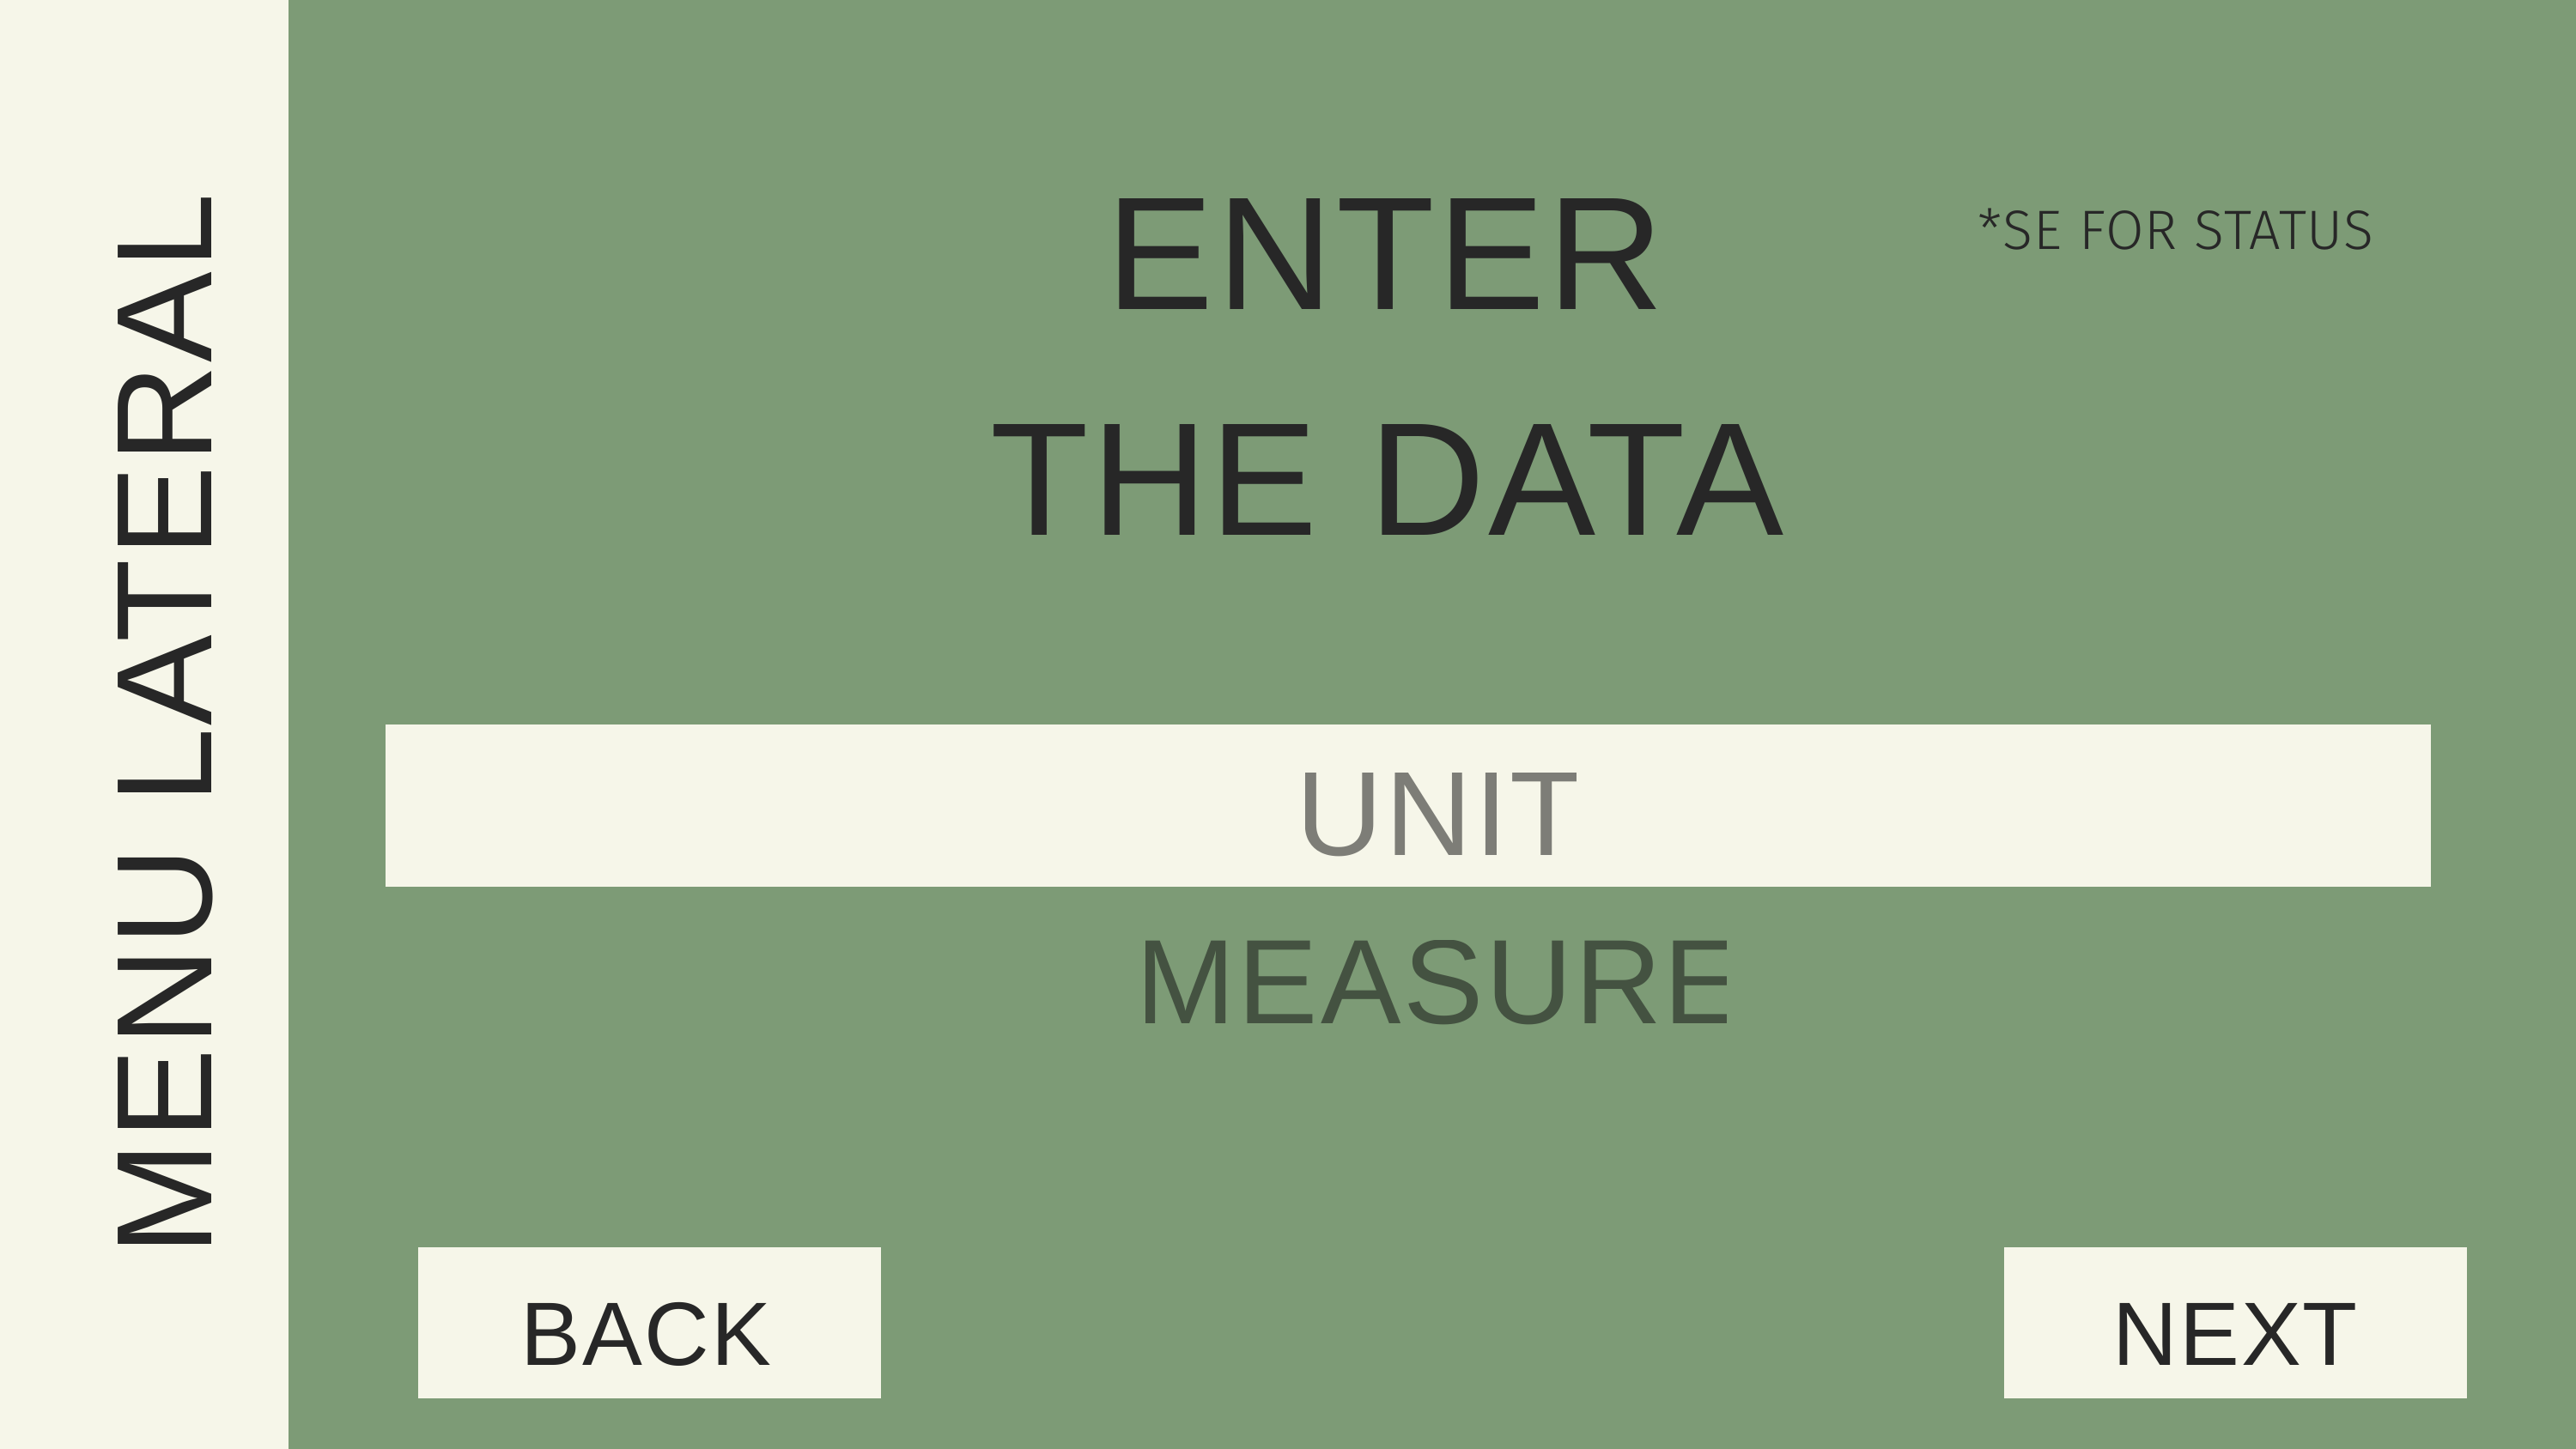

MENU LATERAL

MENU LATERAL
ENTER THE DATA
*SE FOR STATUS
UNIT MEASURE

BACK

NEXT